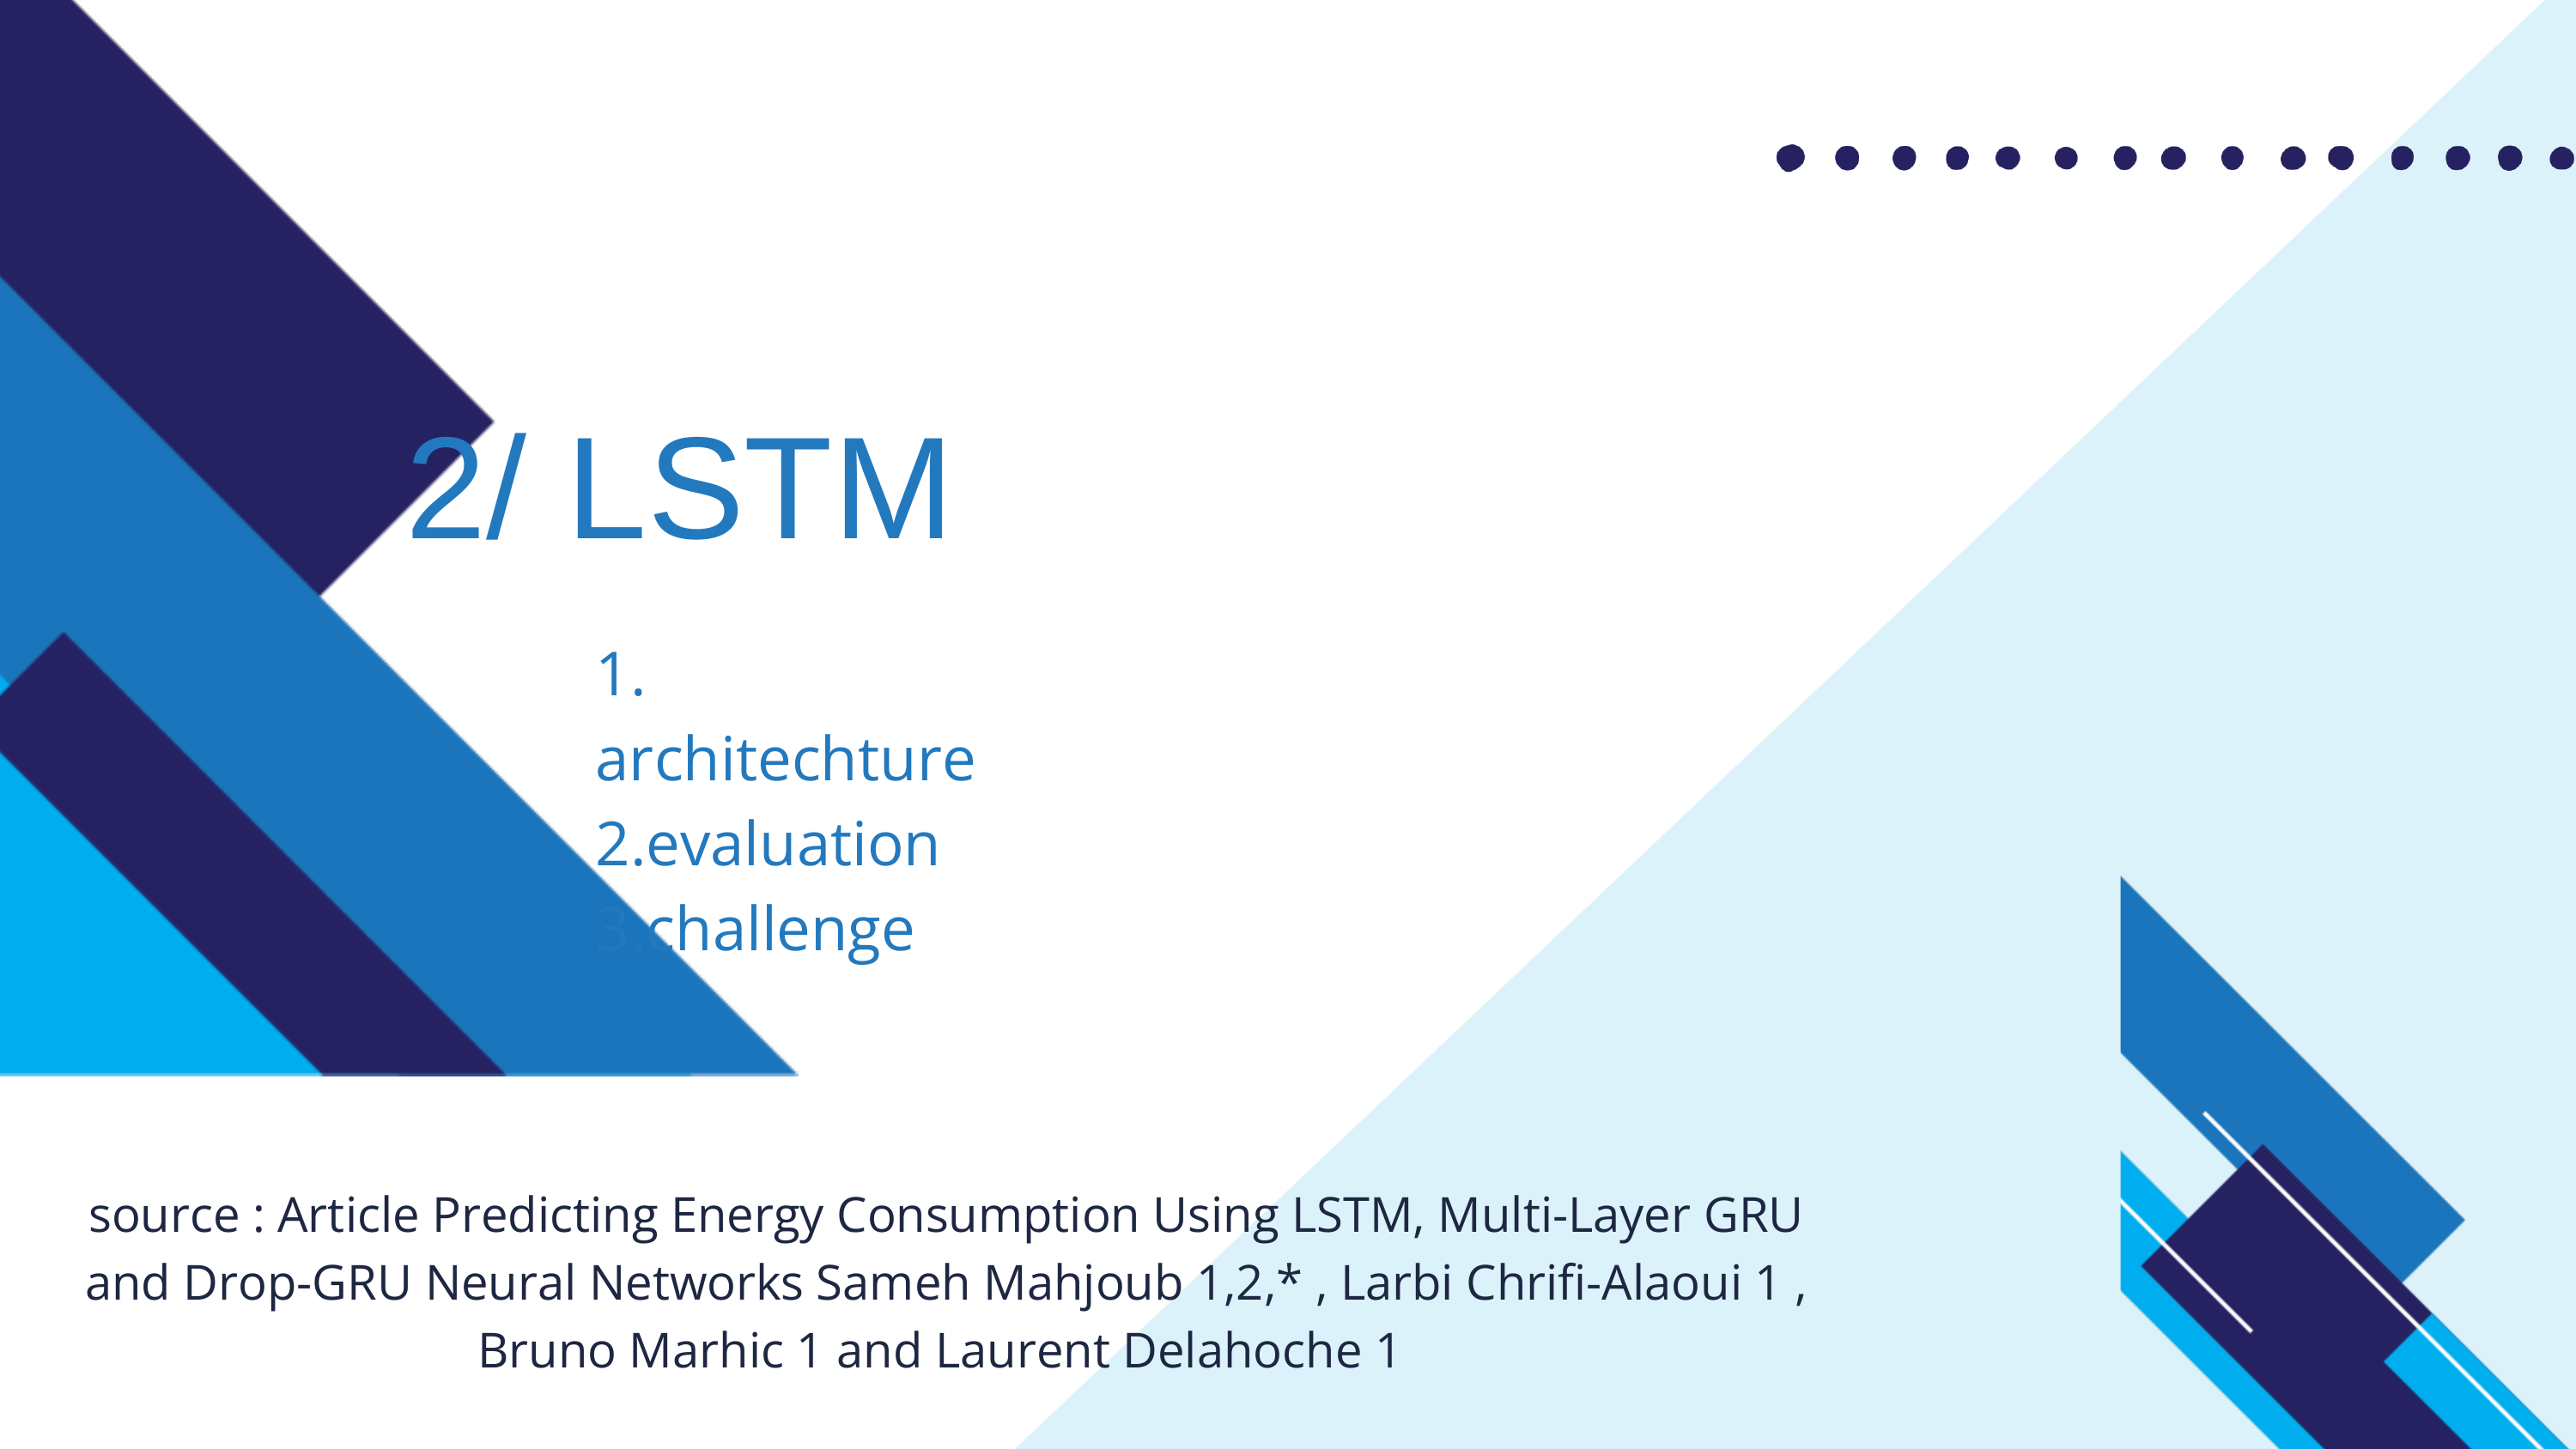

2/ LSTM
1. architechture
2.evaluation
3.challenge

source : Article Predicting Energy Consumption Using LSTM, Multi-Layer GRU and Drop-GRU Neural Networks Sameh Mahjoub 1,2,* , Larbi Chrifi-Alaoui 1 , Bruno Marhic 1 and Laurent Delahoche 1